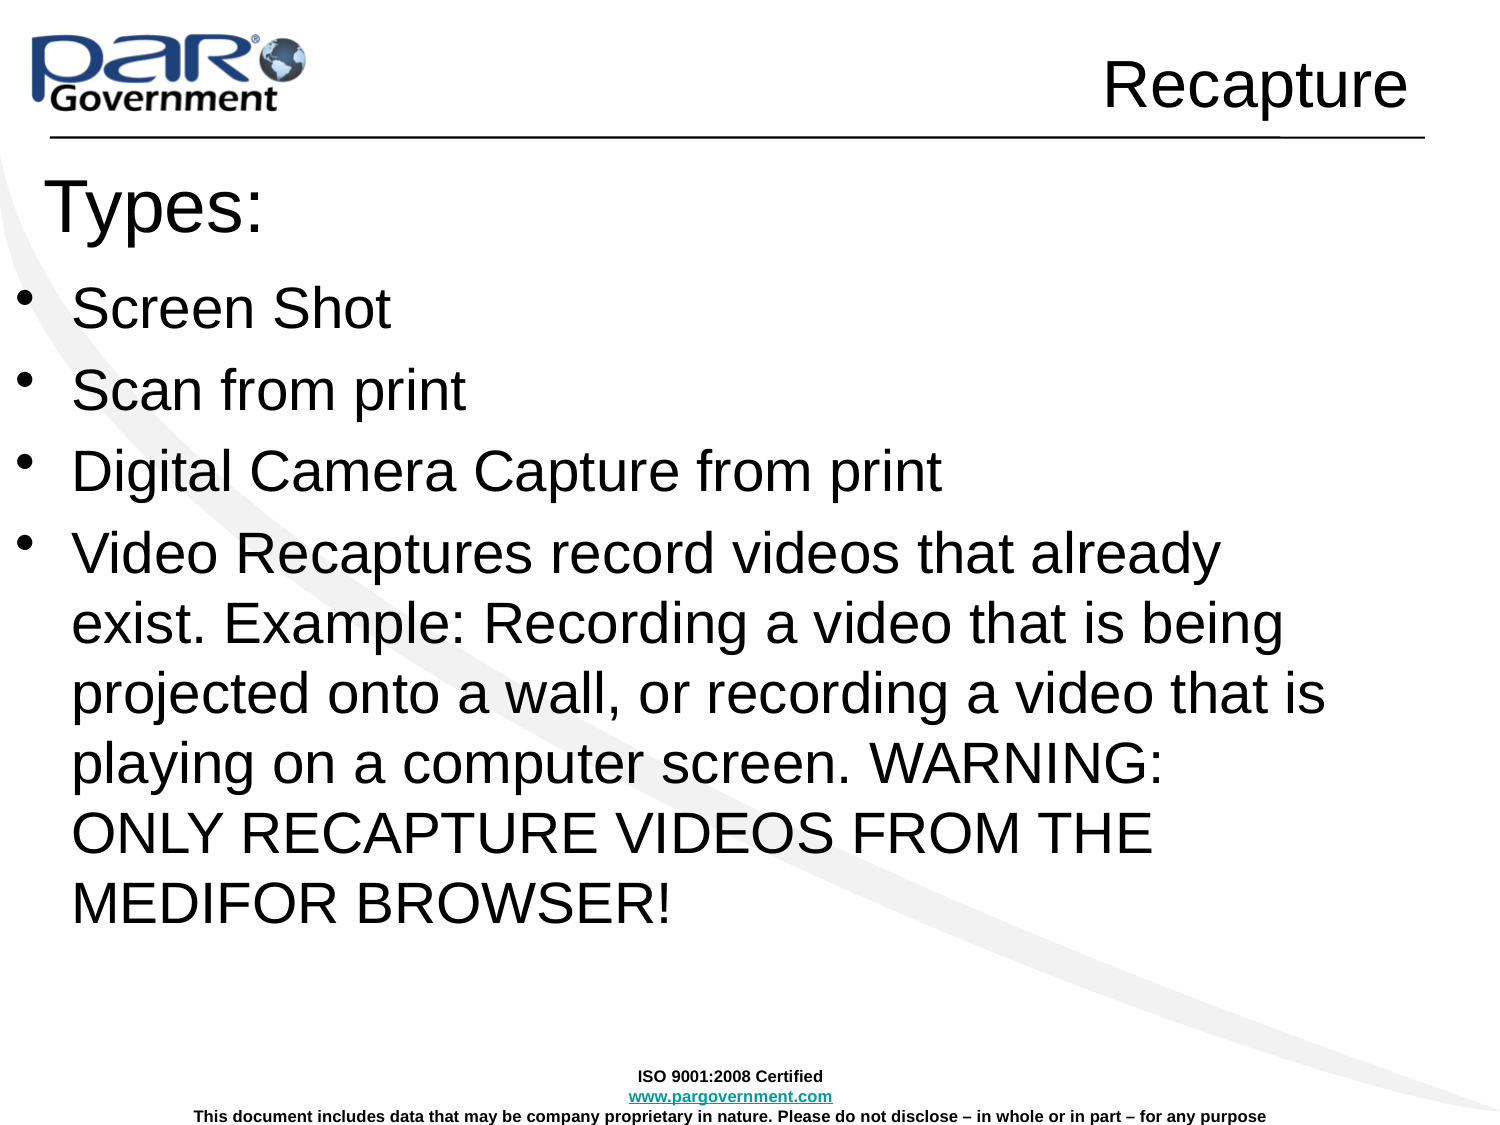

# Recapture
Types:
Screen Shot
Scan from print
Digital Camera Capture from print
Video Recaptures record videos that already exist. Example: Recording a video that is being projected onto a wall, or recording a video that is playing on a computer screen. WARNING: ONLY RECAPTURE VIDEOS FROM THE MEDIFOR BROWSER!